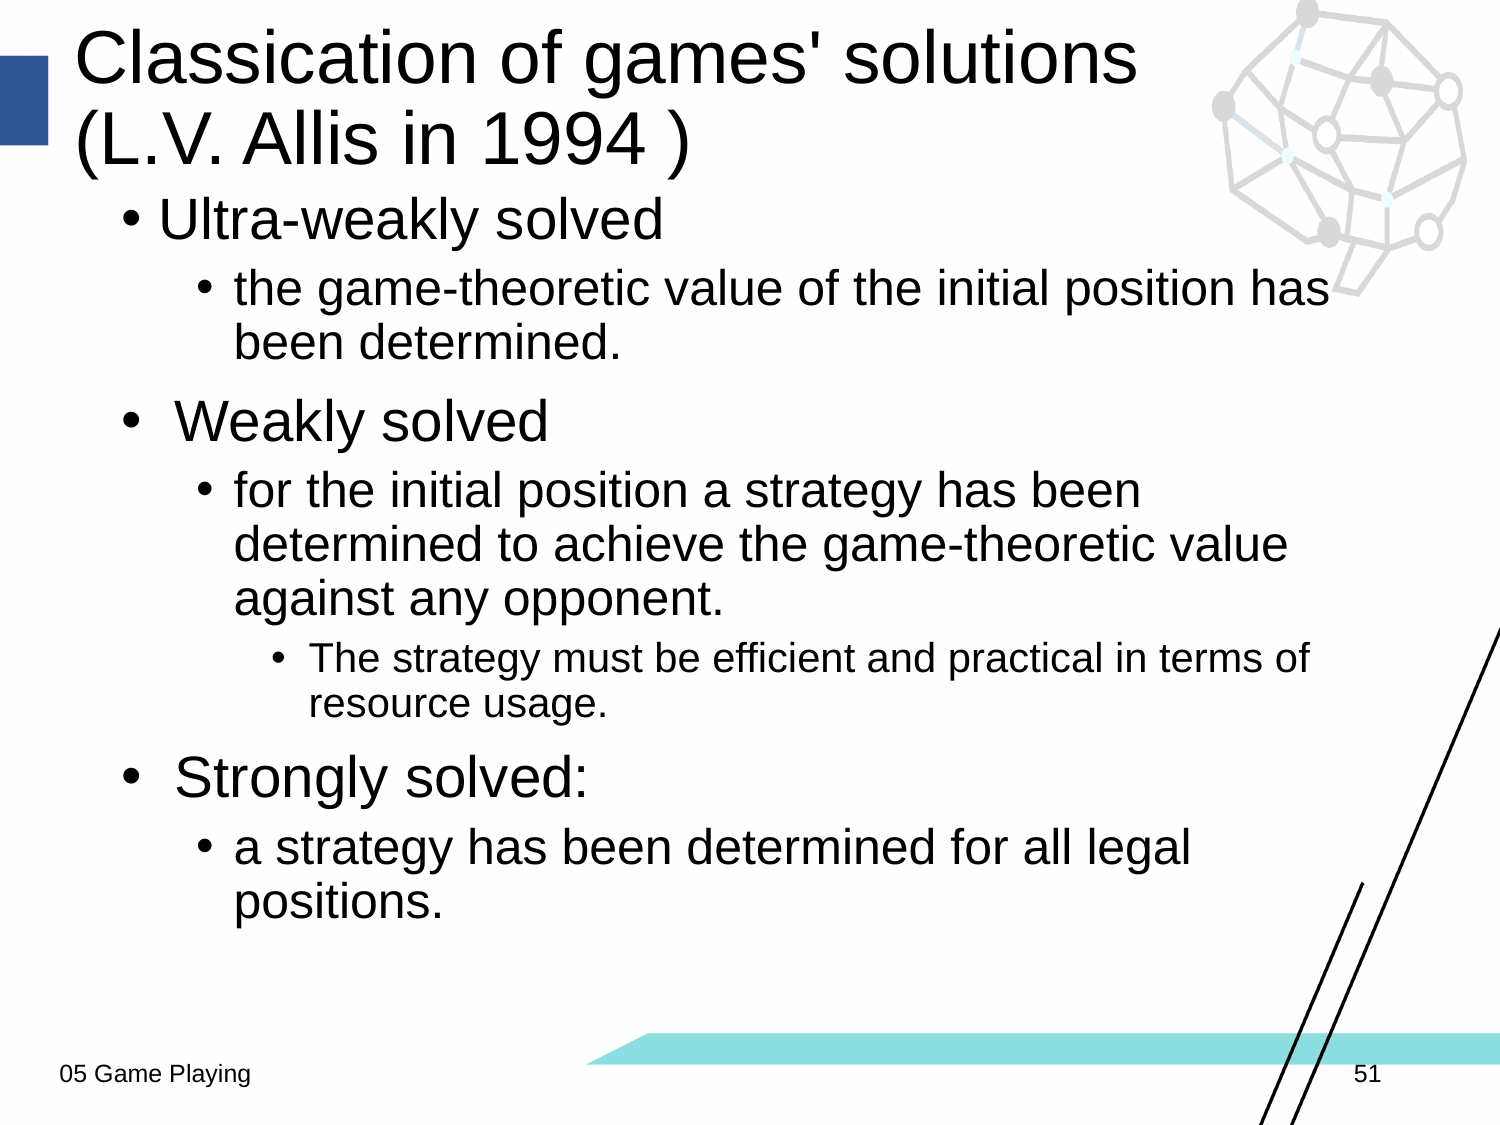

# Classication of games' solutions (L.V. Allis in 1994 )
Ultra-weakly solved
the game-theoretic value of the initial position has been determined.
 Weakly solved
for the initial position a strategy has been determined to achieve the game-theoretic value against any opponent.
The strategy must be efficient and practical in terms of resource usage.
 Strongly solved:
a strategy has been determined for all legal positions.
05 Game Playing
51